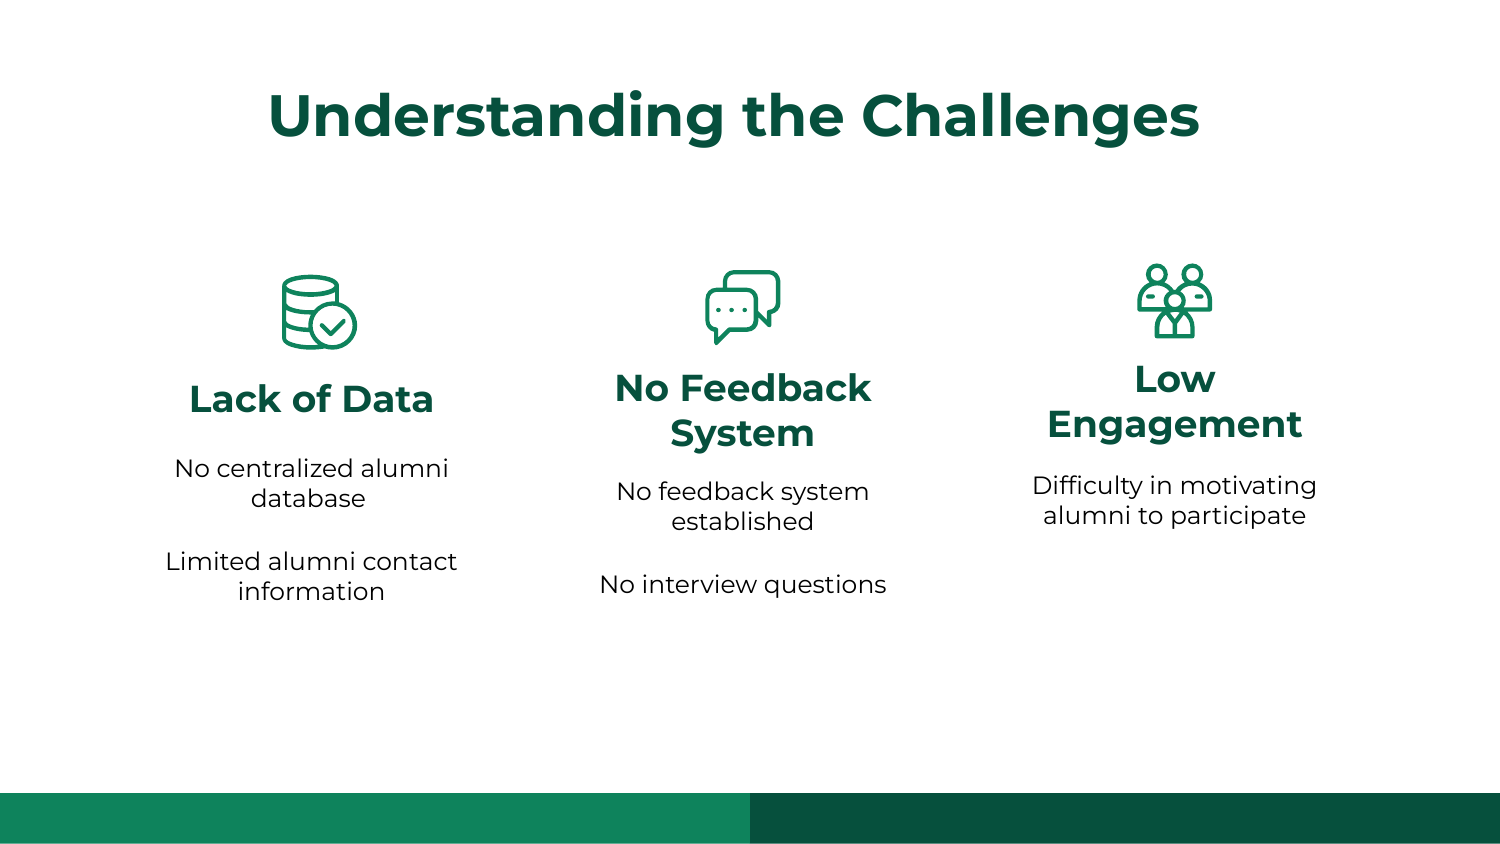

# Understanding the Challenges

Low Engagement
No Feedback System
Lack of Data
No centralized alumni database
Limited alumni contact information
Difficulty in motivating alumni to participate
No feedback system established
No interview questions